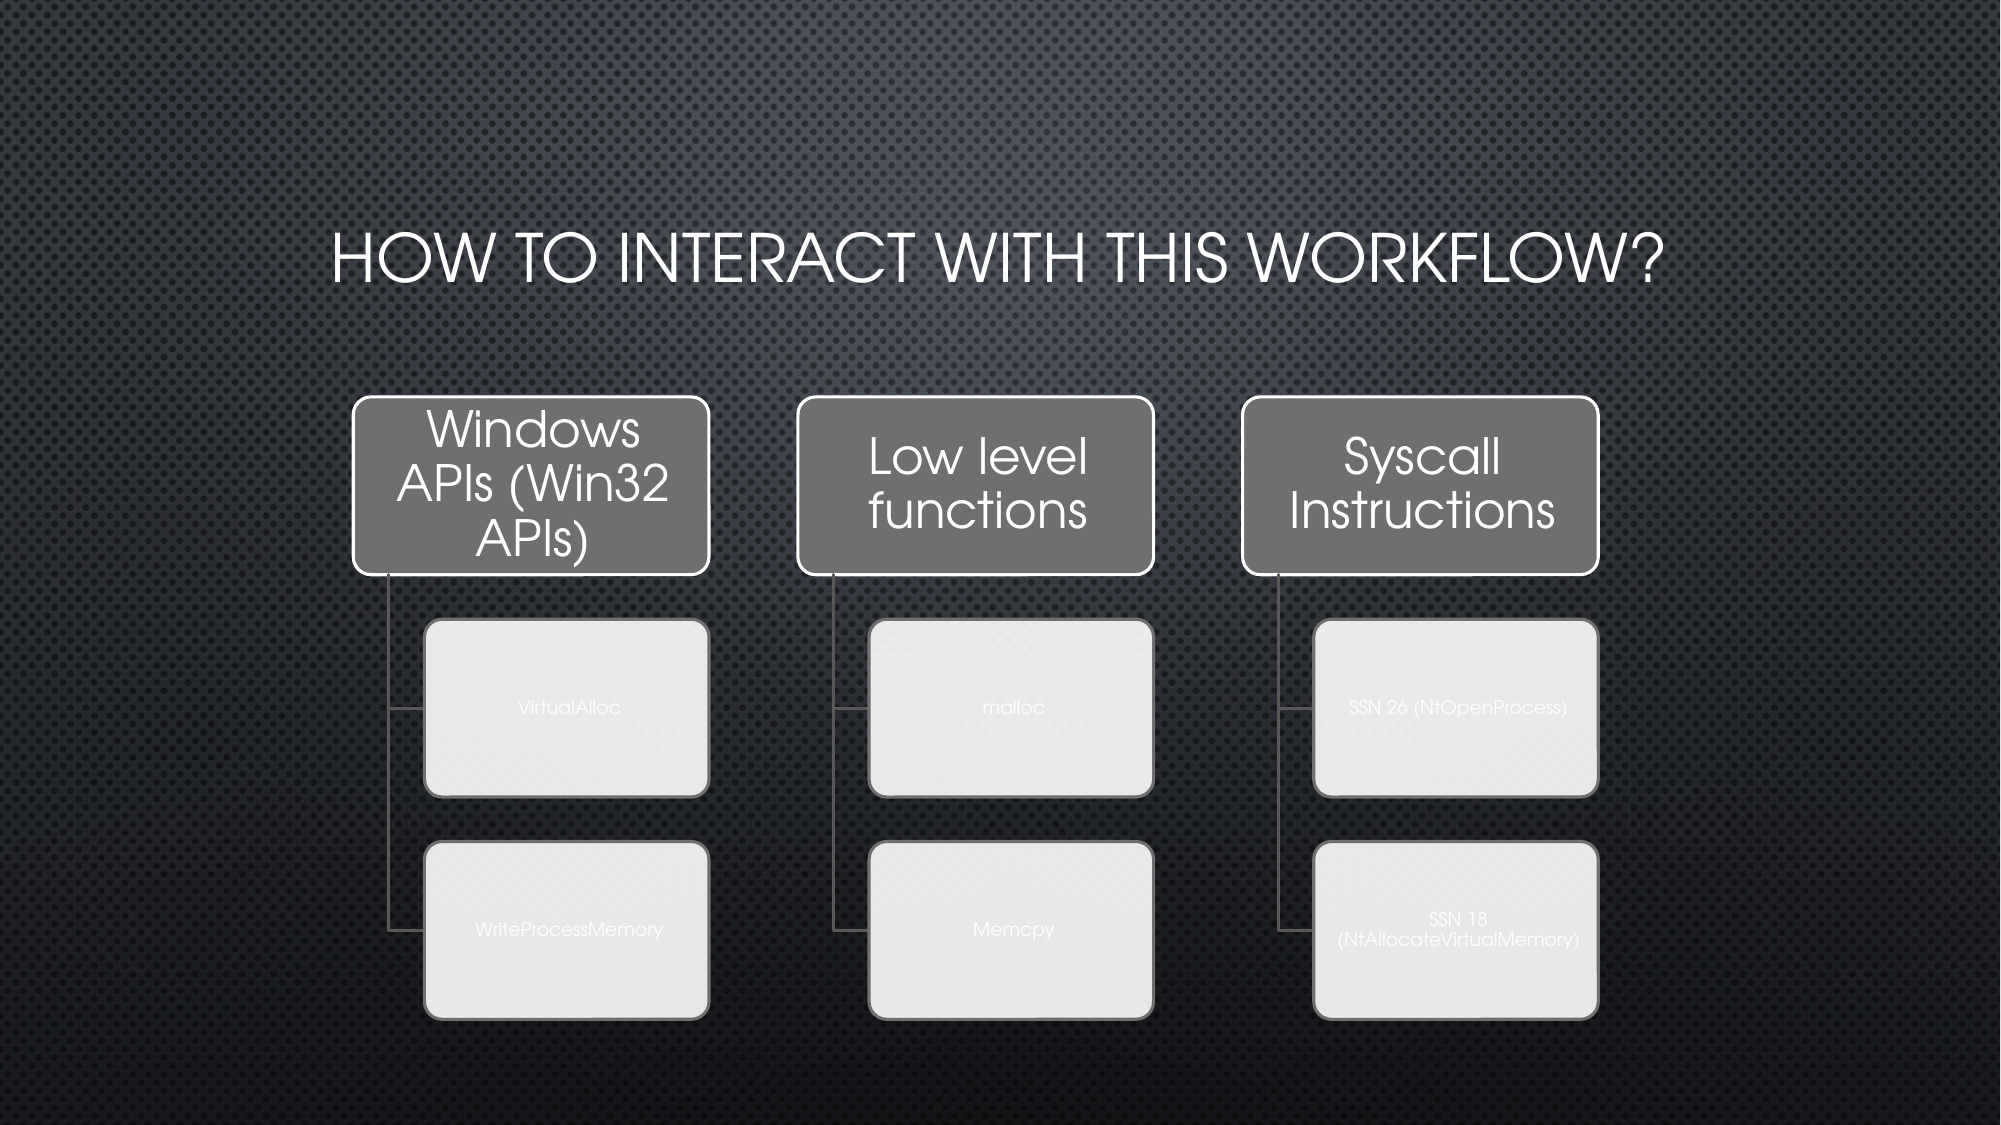

# How to interact with this workflow?
Windows APIs (Win32 APIs)
VirtualAlloc
WriteProcessMemory
Low level functions
malloc
Memcpy
Syscall Instructions
SSN 26 (NtOpenProcess)
SSN 18 (NtAllocateVirtualMemory)